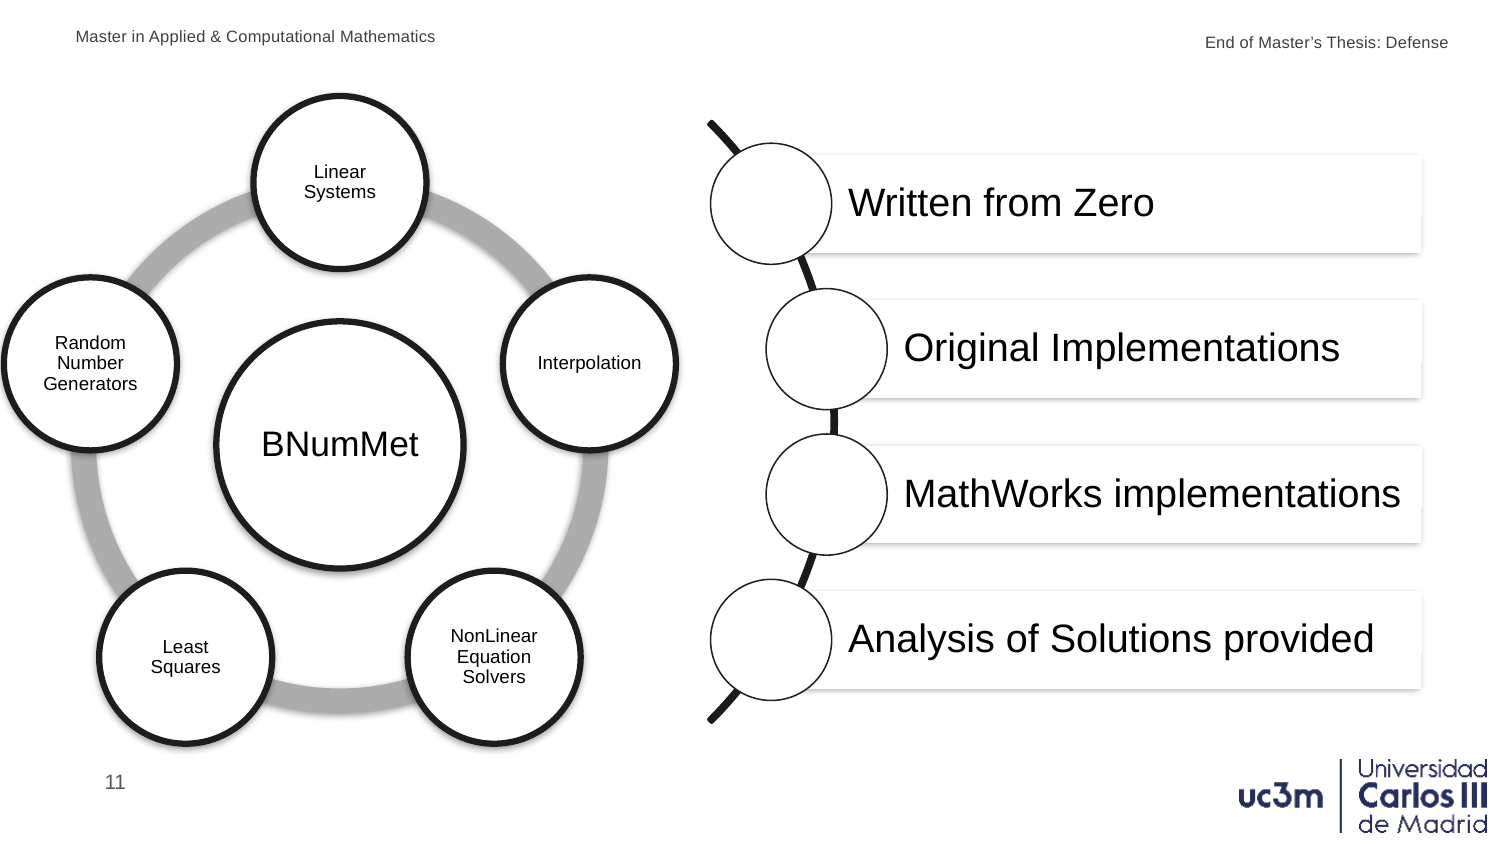

BNumMet
Linear Systems
Interpolation
NonLinear Equation Solvers
Least Squares
Random Number Generators
Written from Zero
Original Implementations
MathWorks implementations
Analysis of Solutions provided
11